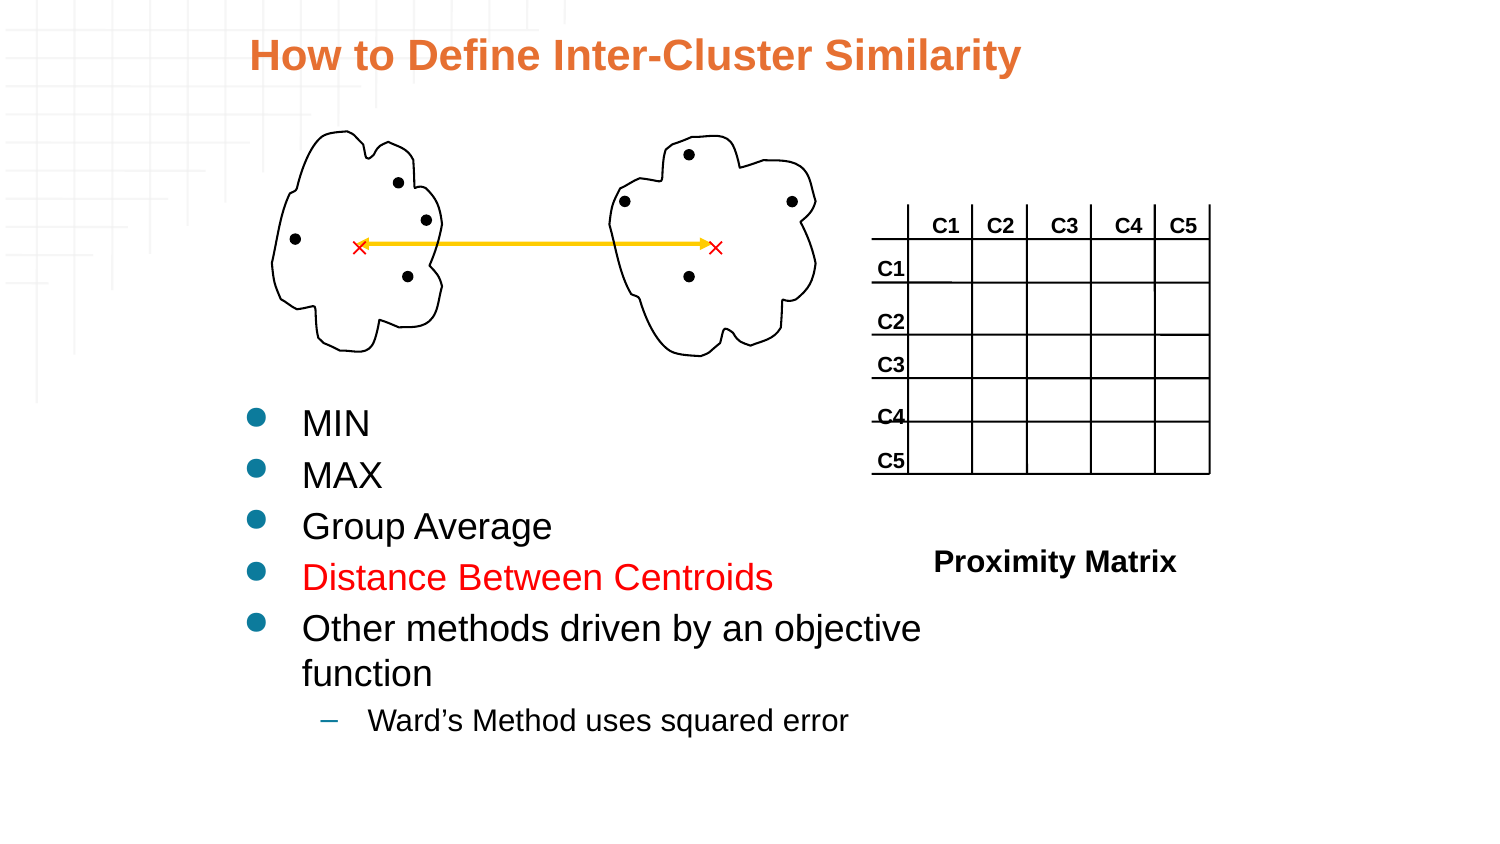

# How to Define Inter-Cluster Similarity

C1
C2

C3

C4
C5

C1

C2

C3

C4

C5

×
×

MIN
MAX
Group Average
Distance Between Centroids
Other methods driven by an objective function
Ward’s Method uses squared error
Proximity Matrix